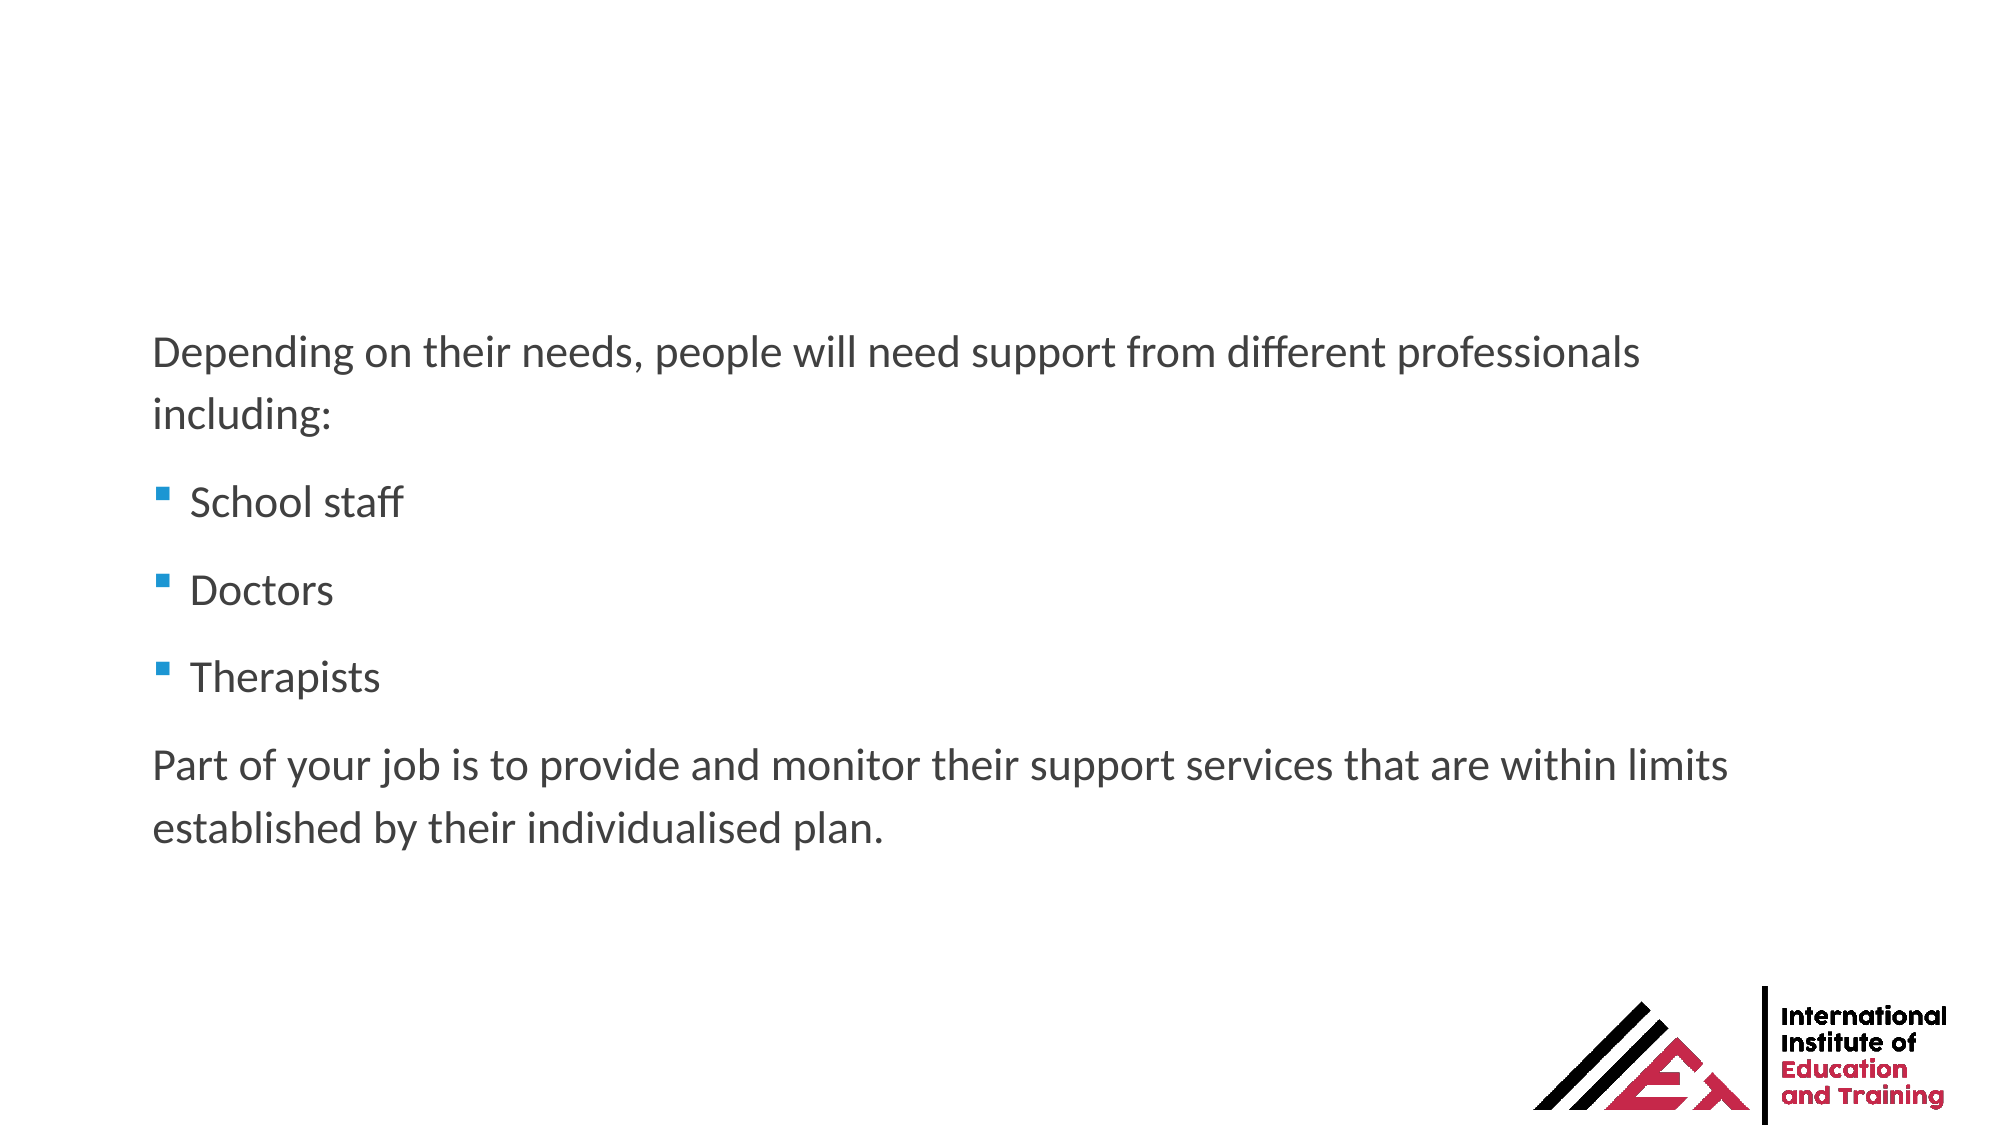

Depending on their needs, people will need support from different professionals including:
School staff
Doctors
Therapists
Part of your job is to provide and monitor their support services that are within limits established by their individualised plan.